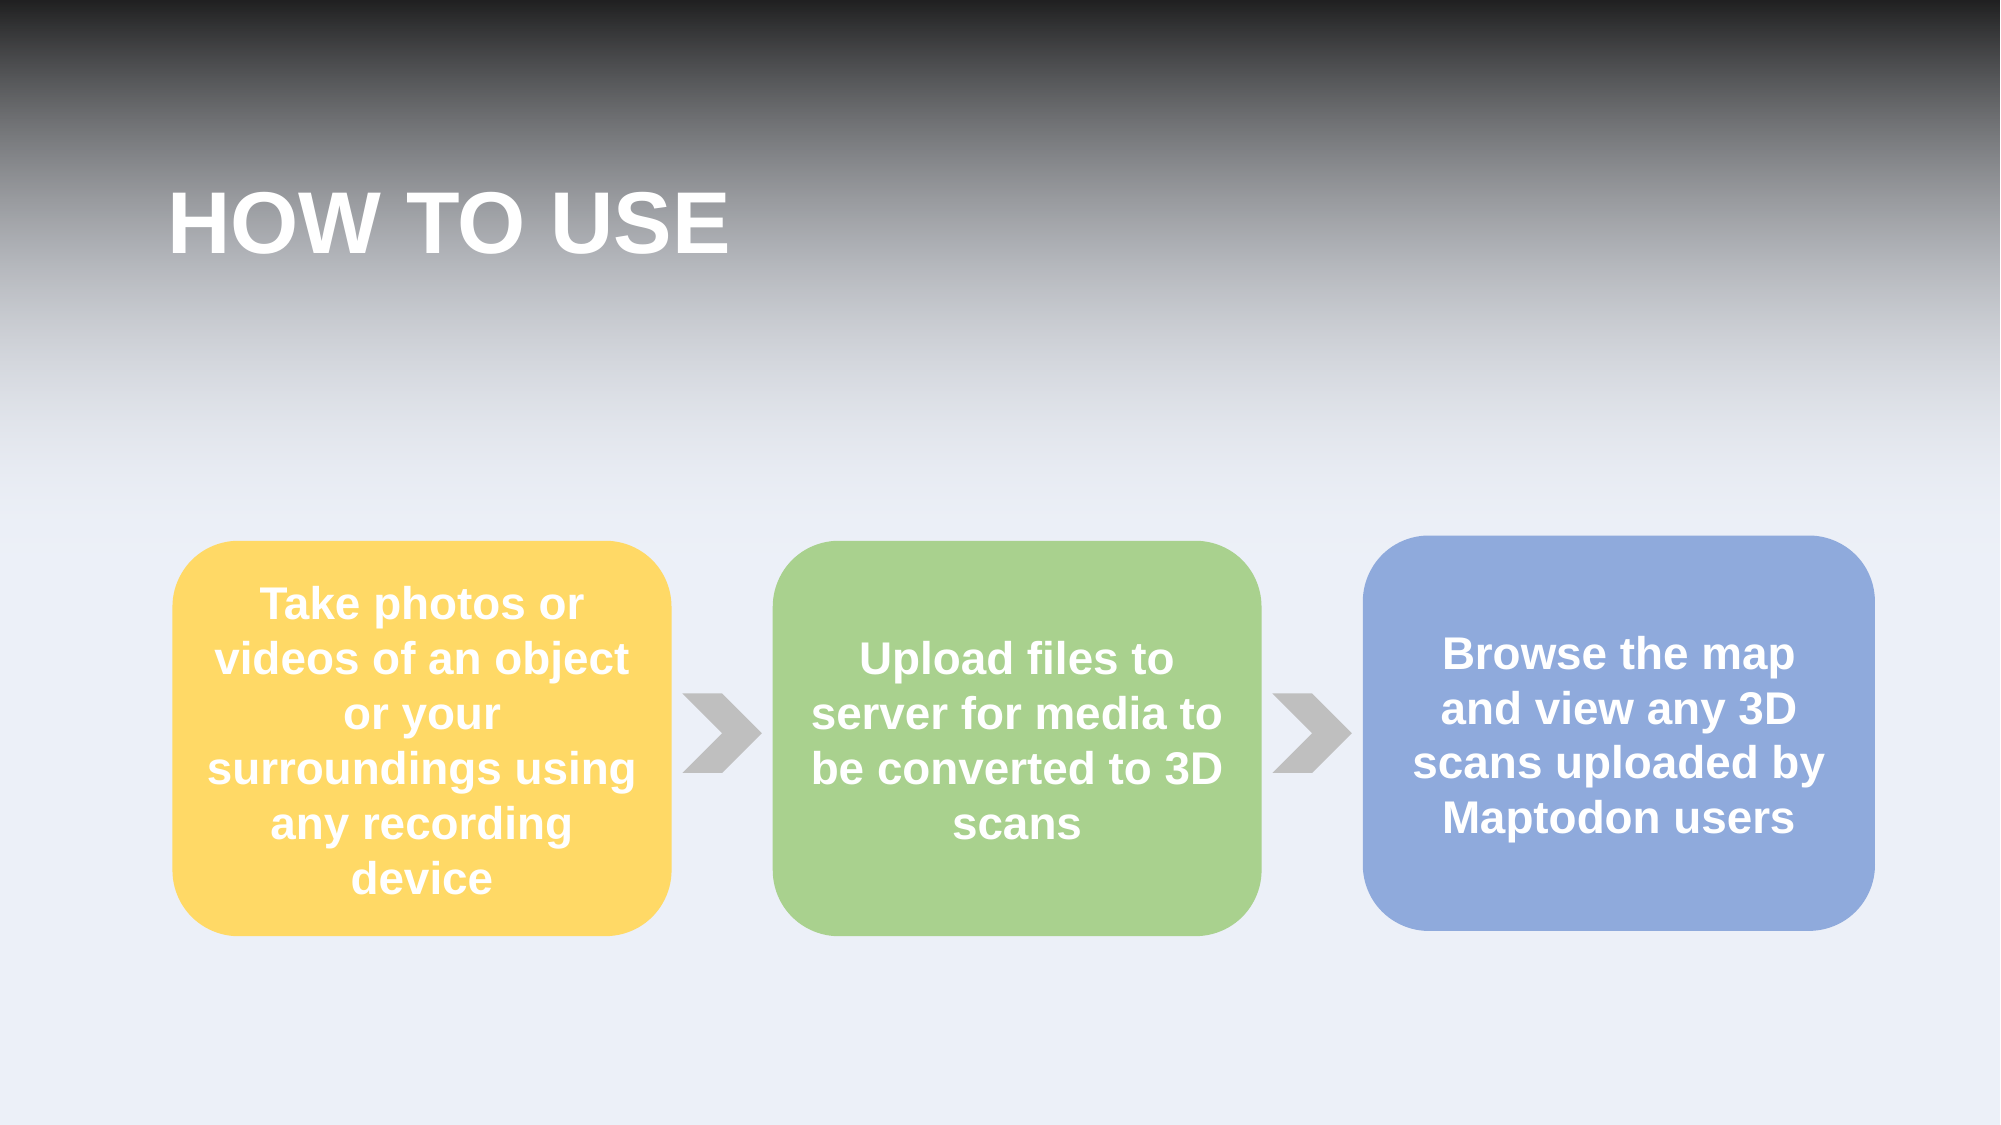

# HOW TO USE

Browse the map and view any 3D scans uploaded by Maptodon users

Upload files to server for media to be converted to 3D scans

Take photos or videos of an object or your surroundings using any recording device